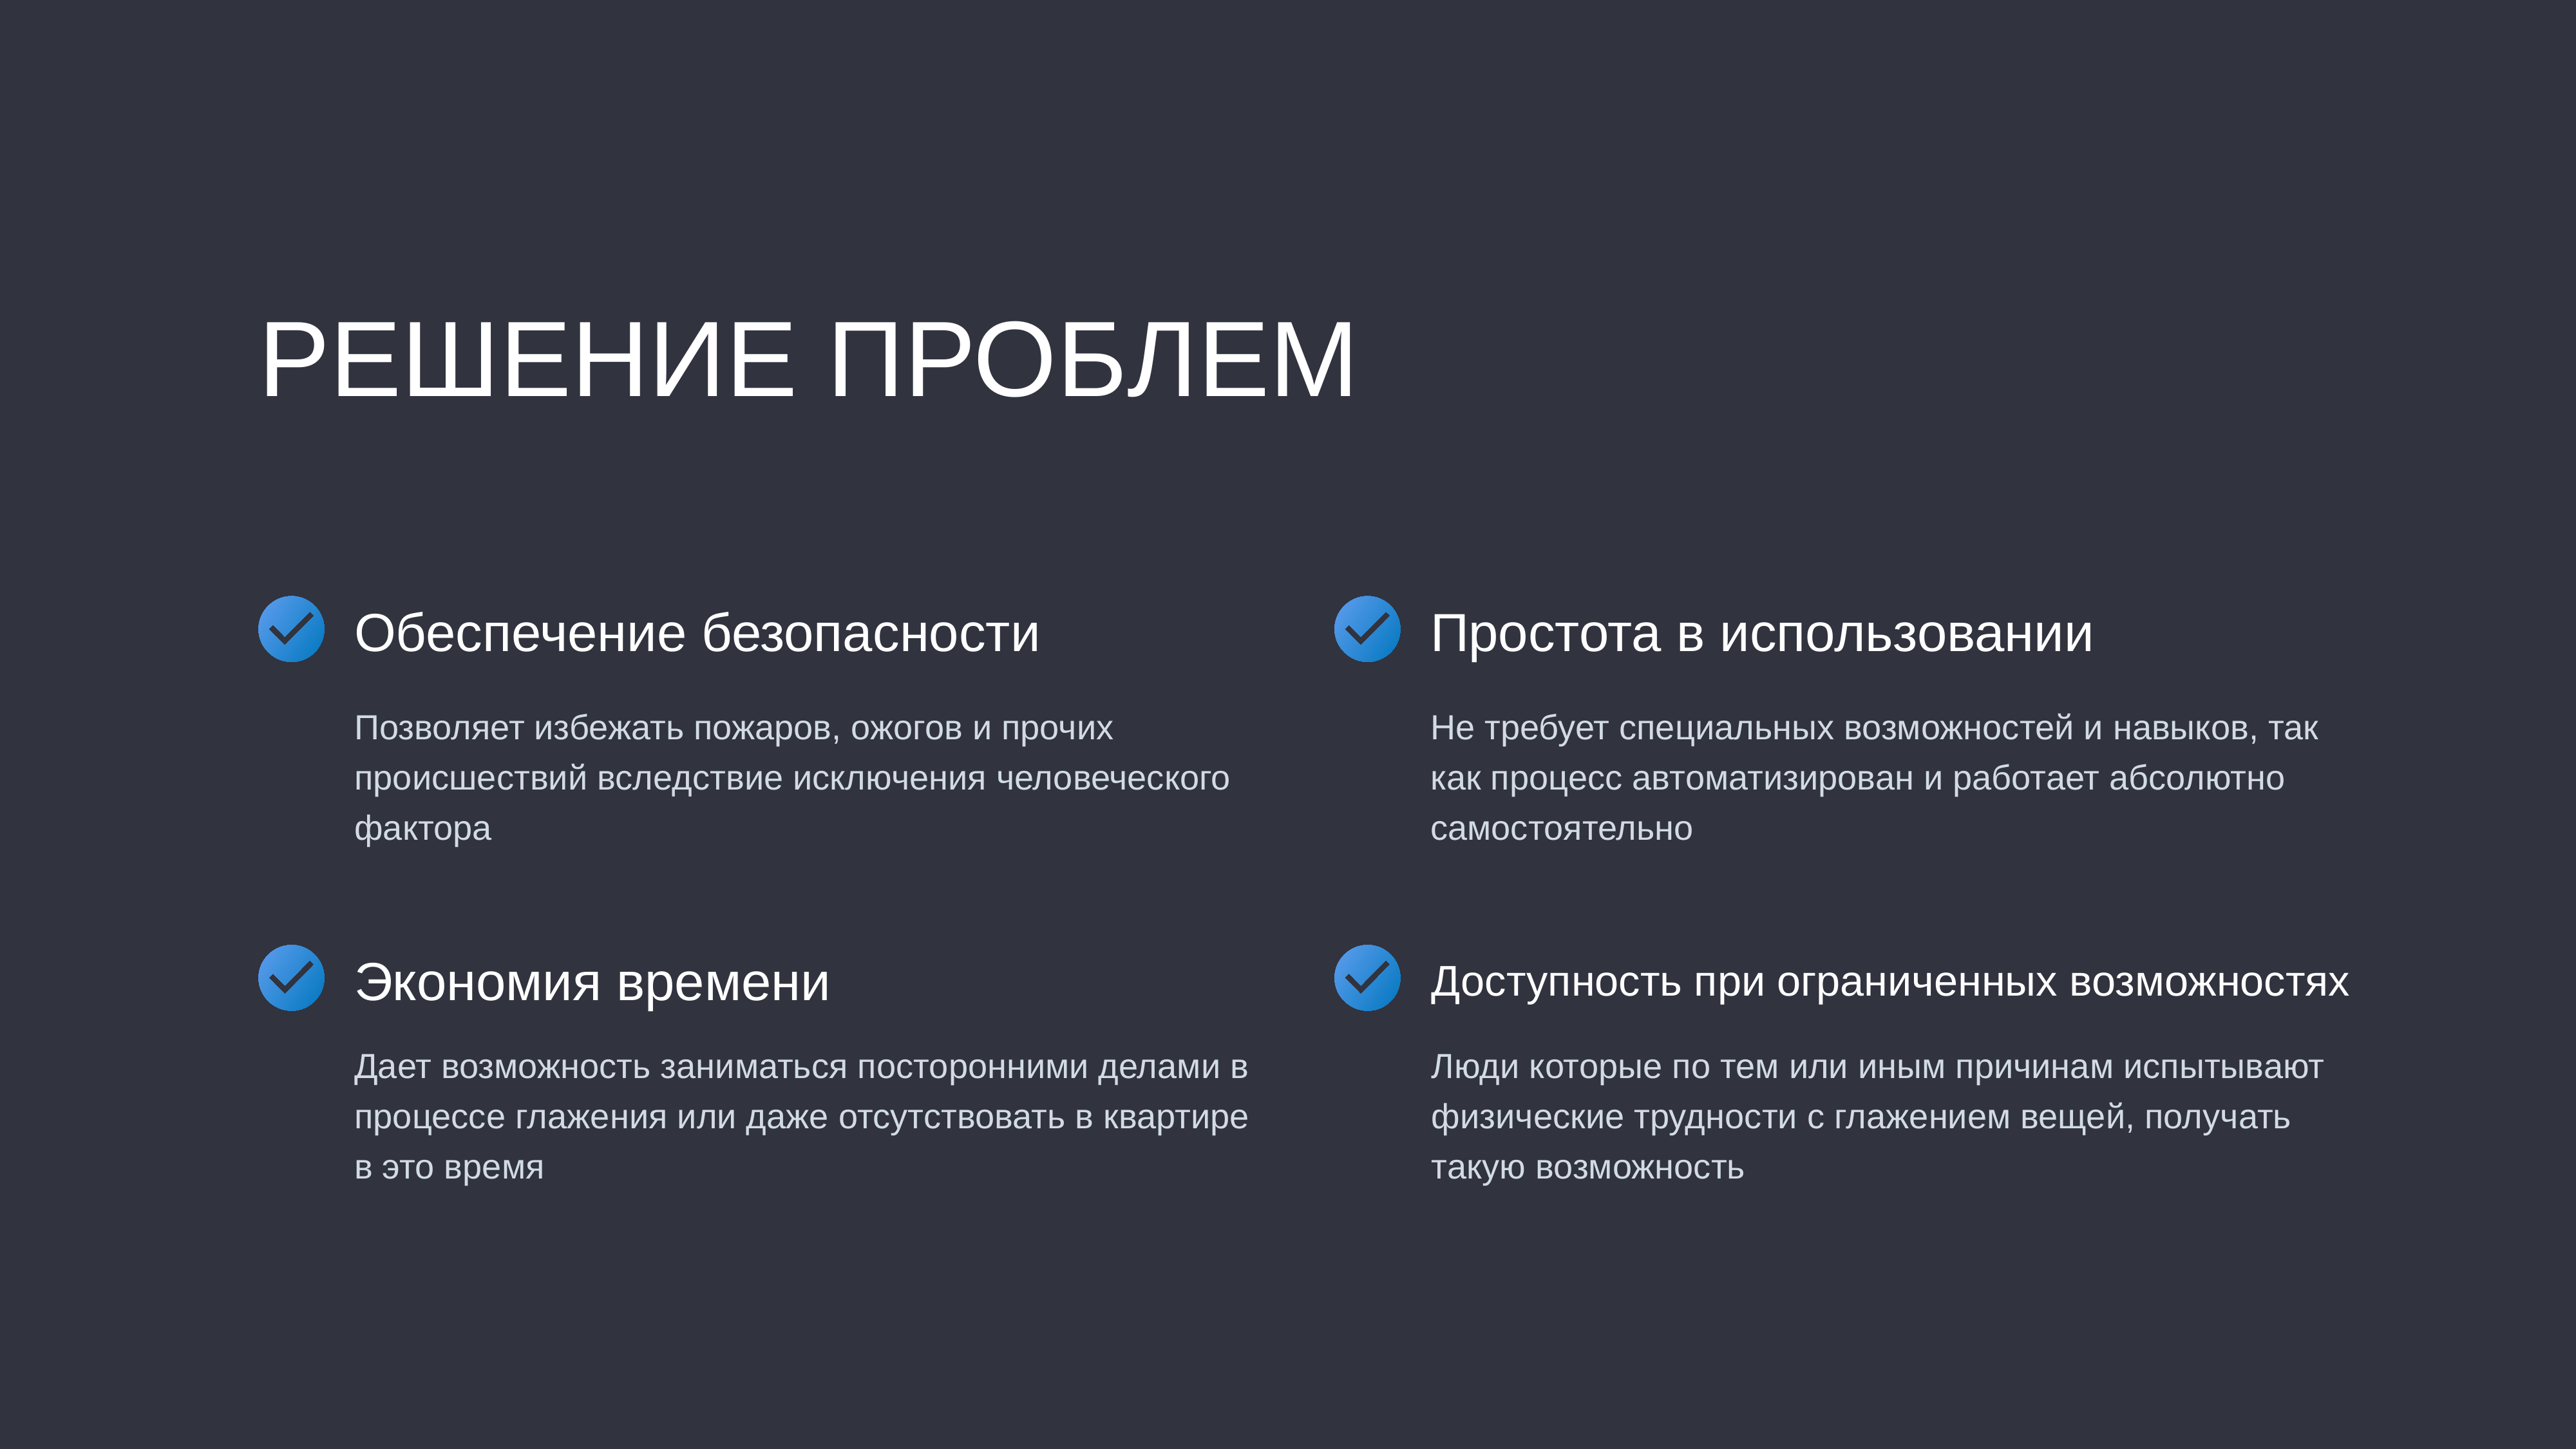

РЕШЕНИЕ ПРОБЛЕМ
Обеспечение безопасности
Простота в использовании

Позволяет избежать пожаров, ожогов и прочих происшествий вследствие исключения человеческого фактора
Не требует специальных возможностей и навыков, так как процесс автоматизирован и работает абсолютно самостоятельно
Экономия времени

Доступность при ограниченных возможностях
Дает возможность заниматься посторонними делами в процессе глажения или даже отсутствовать в квартире в это время
Люди которые по тем или иным причинам испытывают физические трудности с глажением вещей, получать такую возможность